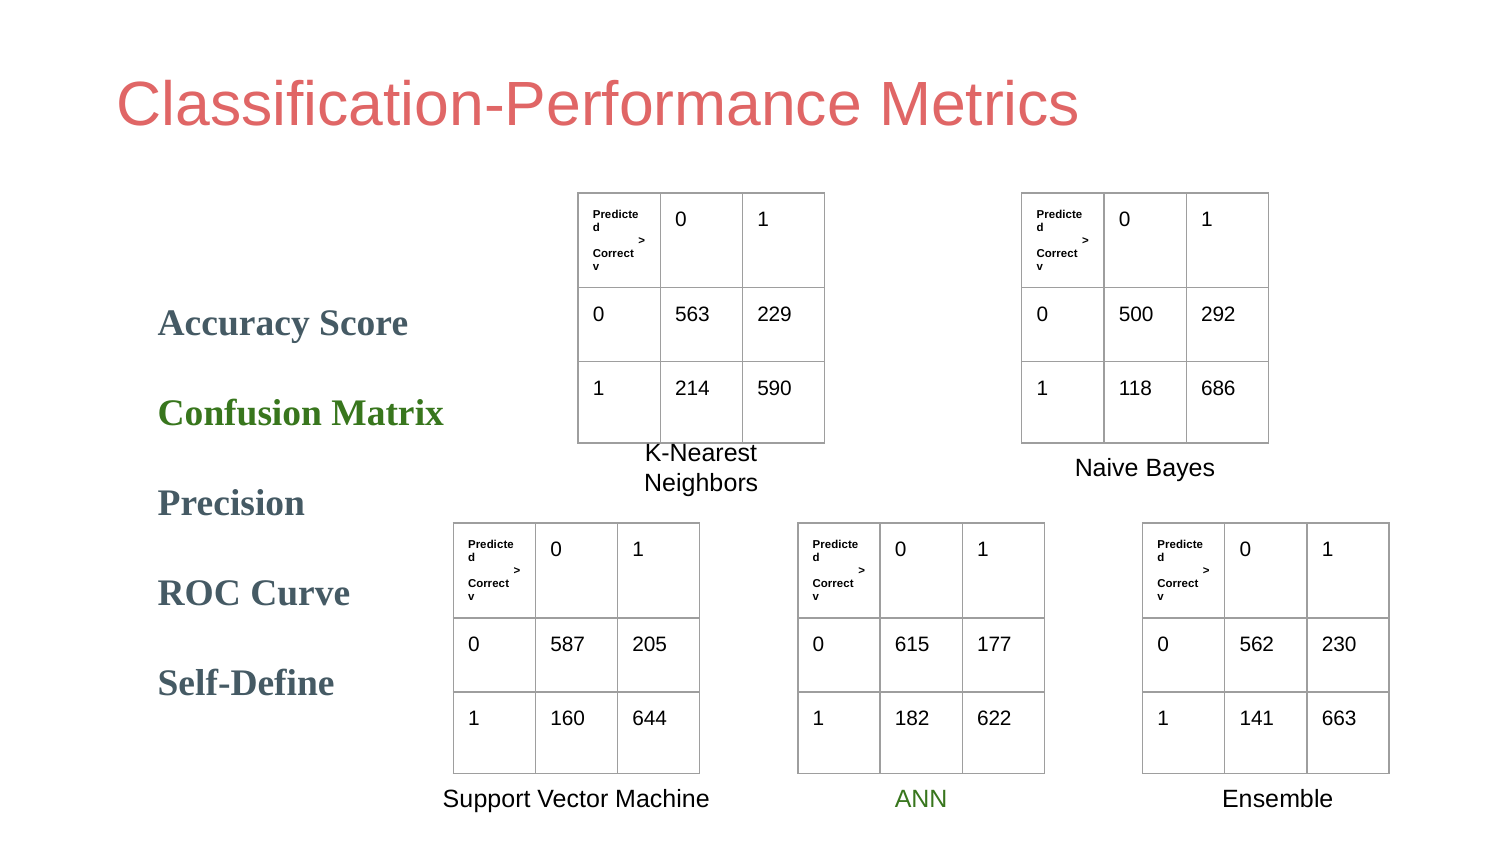

# Classification-Performance Metrics
| Predicted > Correct v | 0 | 1 |
| --- | --- | --- |
| 0 | 563 | 229 |
| 1 | 214 | 590 |
| Predicted > Correct v | 0 | 1 |
| --- | --- | --- |
| 0 | 500 | 292 |
| 1 | 118 | 686 |
       Accuracy Score
       Confusion Matrix
       Precision
       ROC Curve
       Self-Define

K-Nearest Neighbors
Naive Bayes
| Predicted > Correct v | 0 | 1 |
| --- | --- | --- |
| 0 | 587 | 205 |
| 1 | 160 | 644 |
| Predicted > Correct v | 0 | 1 |
| --- | --- | --- |
| 0 | 615 | 177 |
| 1 | 182 | 622 |
| Predicted > Correct v | 0 | 1 |
| --- | --- | --- |
| 0 | 562 | 230 |
| 1 | 141 | 663 |
Support Vector Machine
ANN
Ensemble